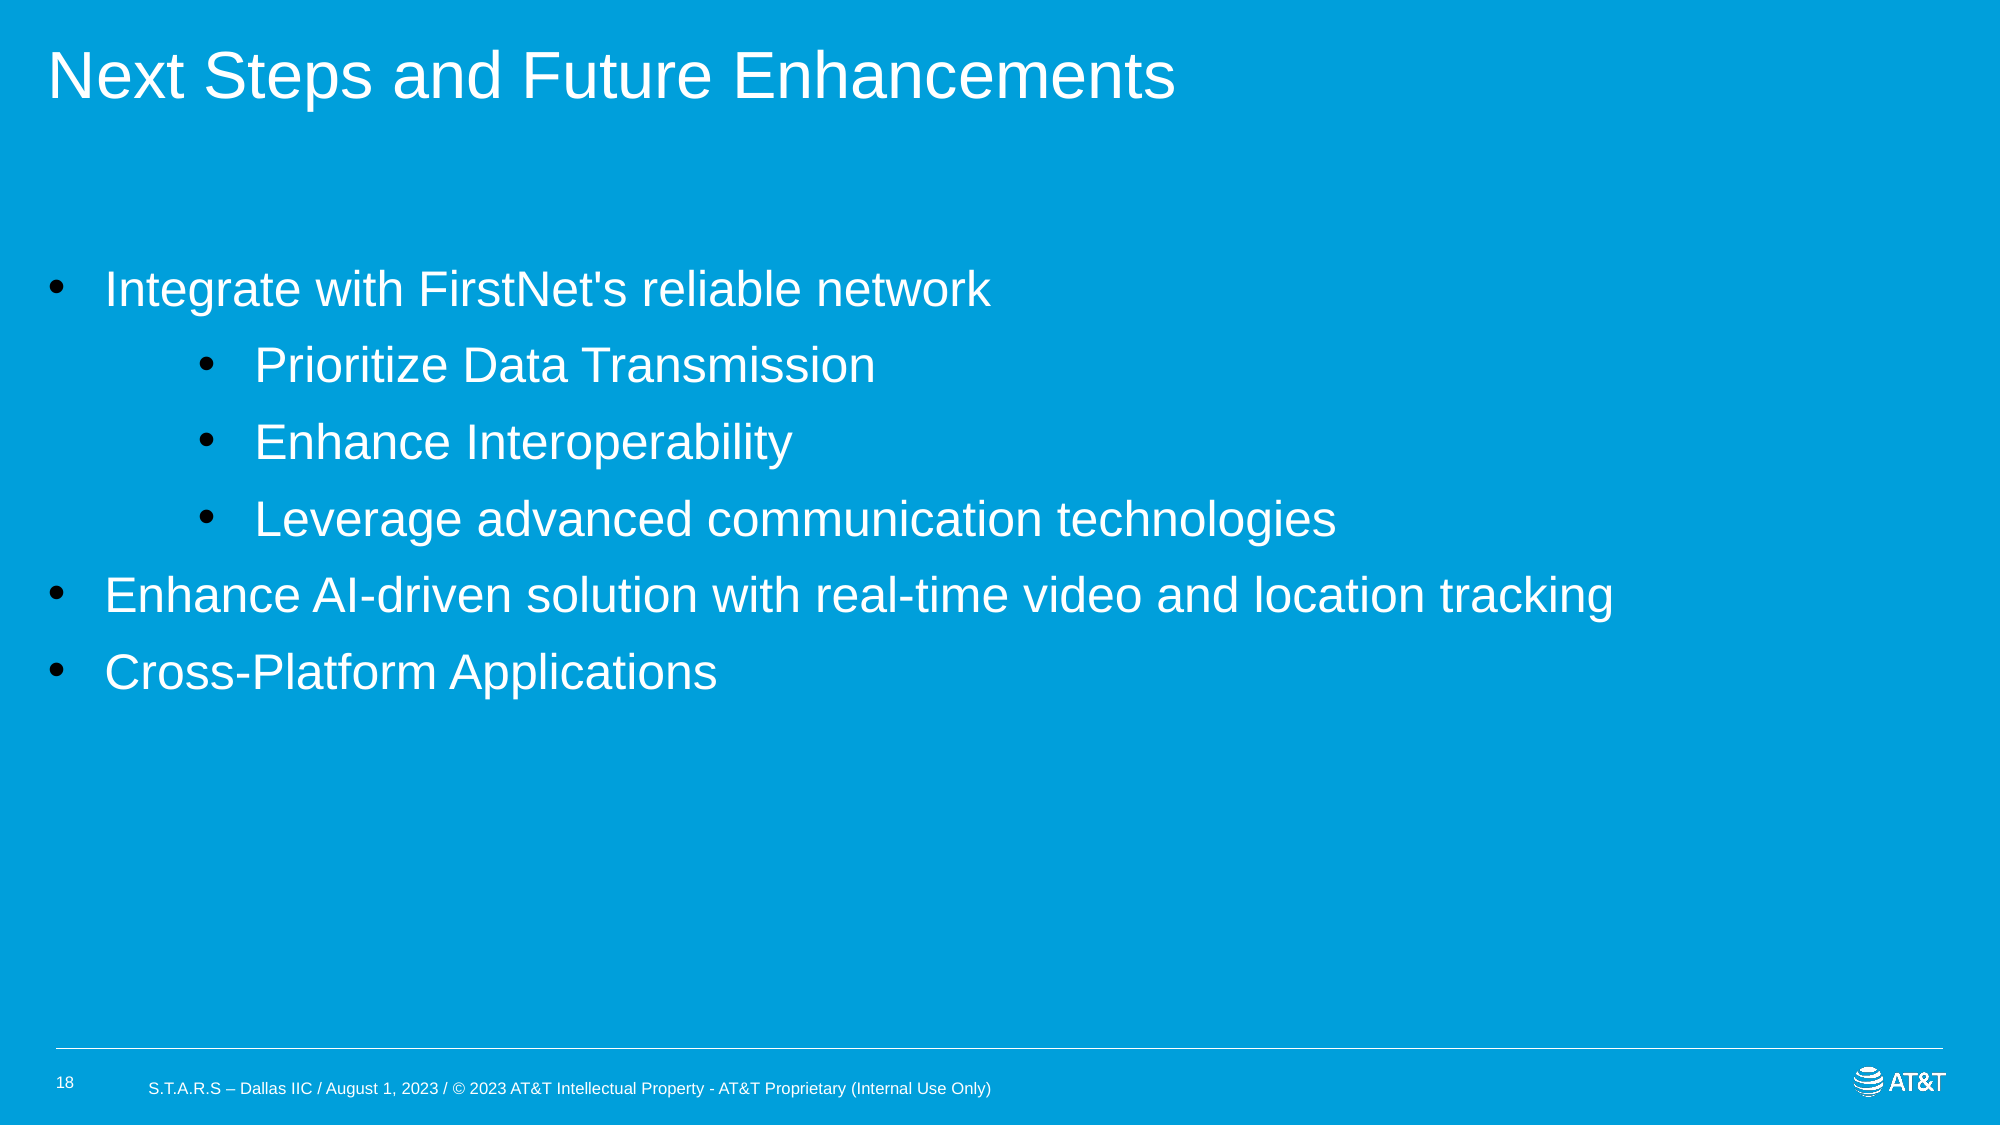

# Next Steps and Future Enhancements
Integrate with FirstNet's reliable network
Prioritize Data Transmission
Enhance Interoperability
Leverage advanced communication technologies
Enhance AI-driven solution with real-time video and location tracking
Cross-Platform Applications

18
S.T.A.R.S – Dallas IIC / August 1, 2023 / © 2023 AT&T Intellectual Property - AT&T Proprietary (Internal Use Only)